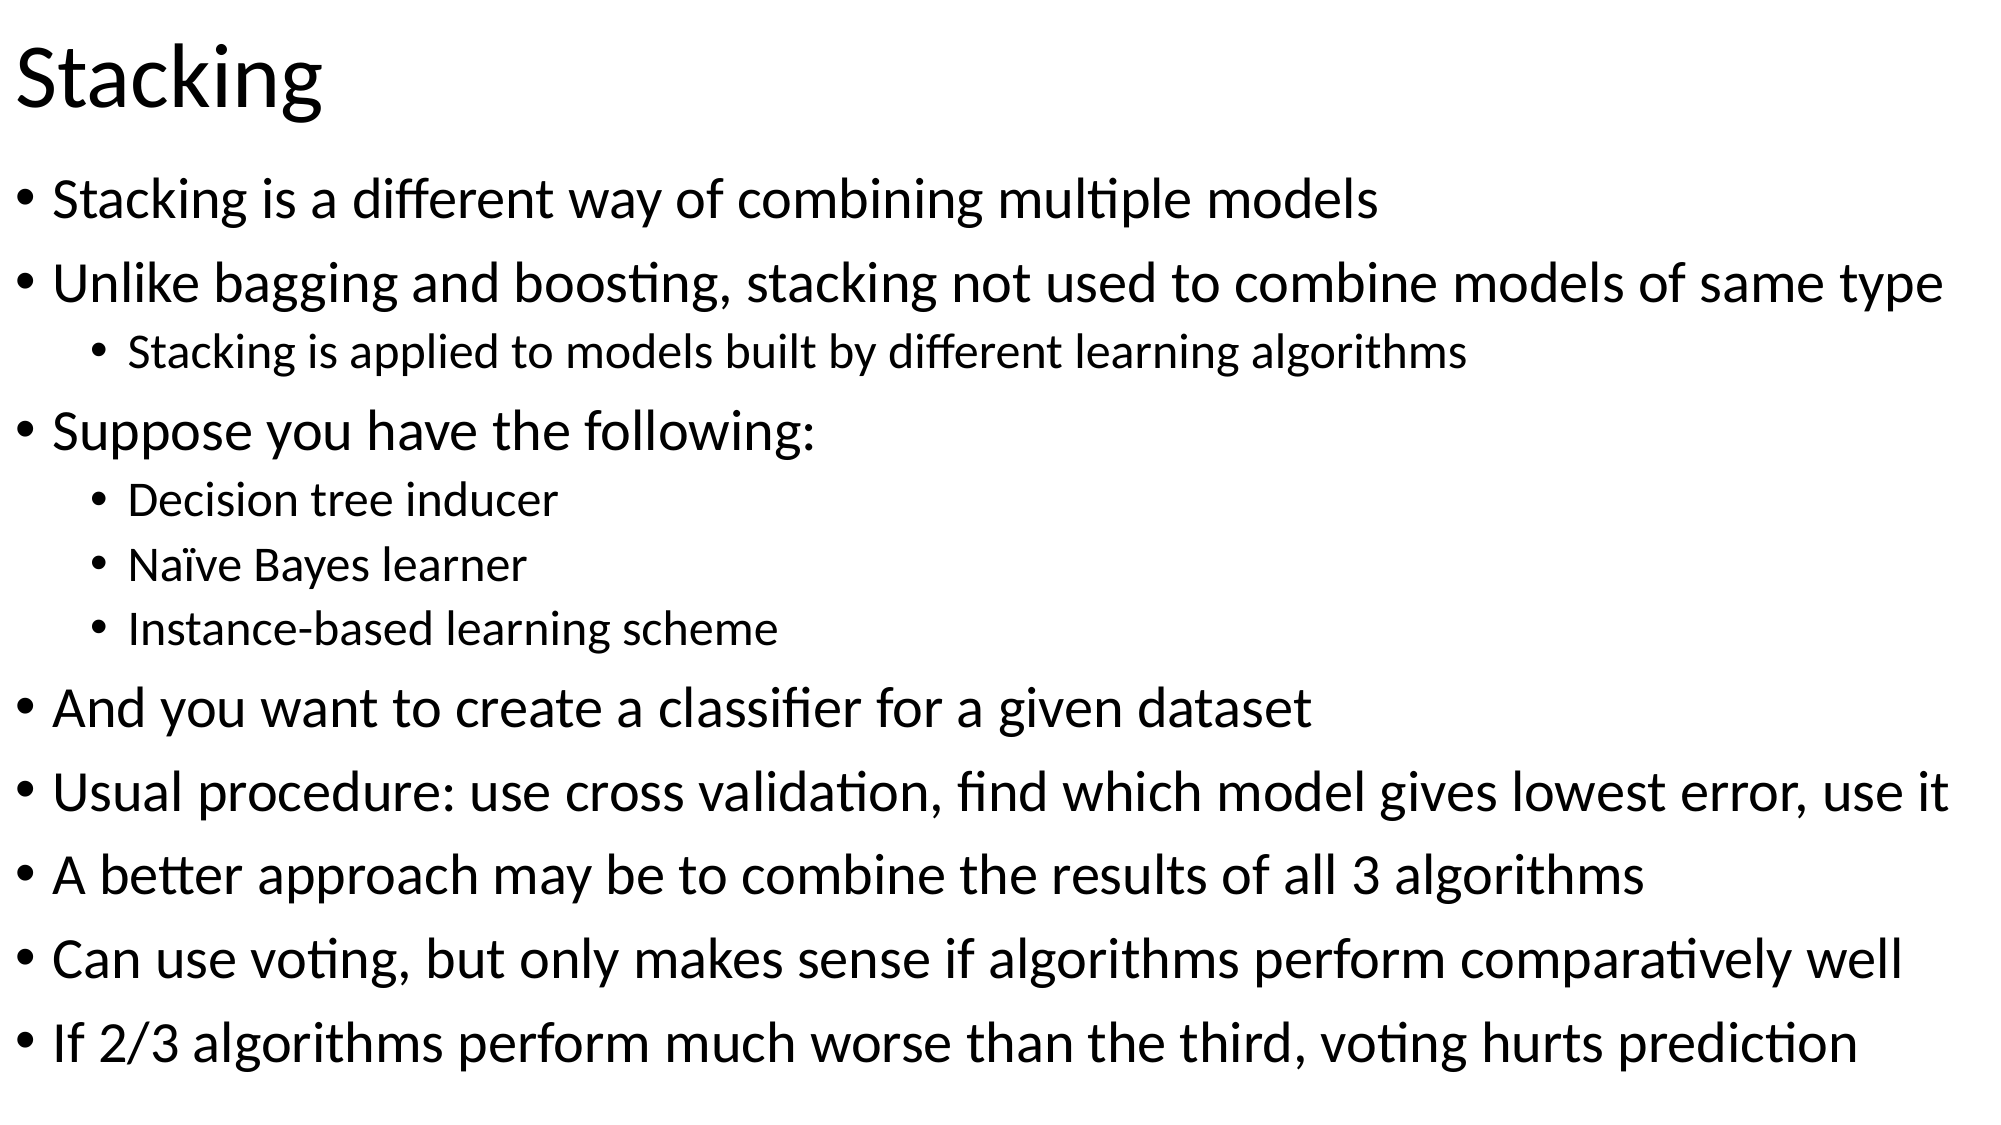

# Stacking
Stacking is a different way of combining multiple models
Unlike bagging and boosting, stacking not used to combine models of same type
Stacking is applied to models built by different learning algorithms
Suppose you have the following:
Decision tree inducer
Naïve Bayes learner
Instance-based learning scheme
And you want to create a classifier for a given dataset
Usual procedure: use cross validation, find which model gives lowest error, use it
A better approach may be to combine the results of all 3 algorithms
Can use voting, but only makes sense if algorithms perform comparatively well
If 2/3 algorithms perform much worse than the third, voting hurts prediction